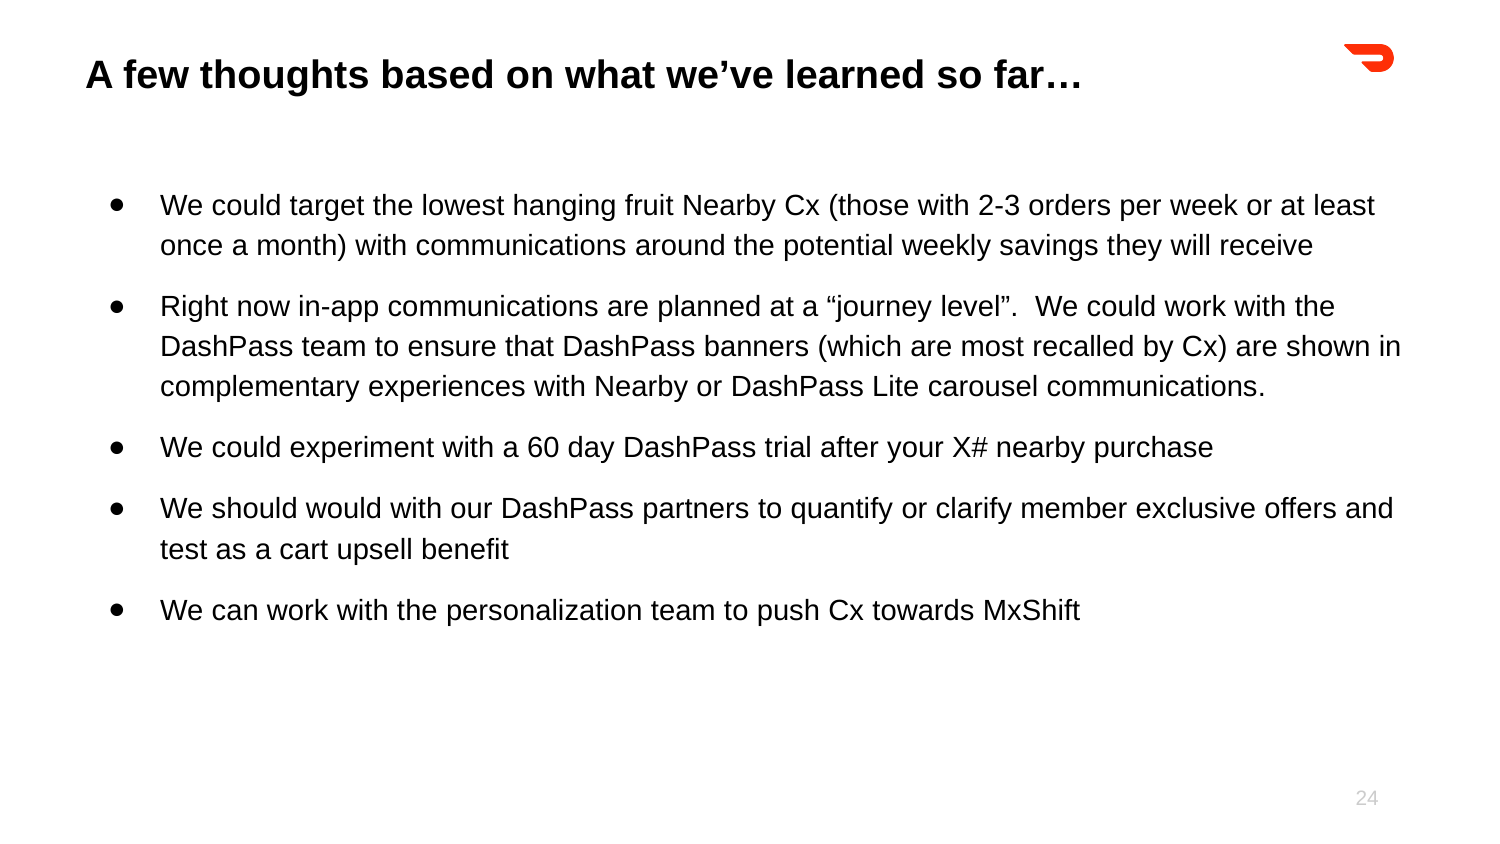

A few thoughts based on what we’ve learned so far…
We could target the lowest hanging fruit Nearby Cx (those with 2-3 orders per week or at least once a month) with communications around the potential weekly savings they will receive
Right now in-app communications are planned at a “journey level”.  We could work with the DashPass team to ensure that DashPass banners (which are most recalled by Cx) are shown in complementary experiences with Nearby or DashPass Lite carousel communications.
We could experiment with a 60 day DashPass trial after your X# nearby purchase
We should would with our DashPass partners to quantify or clarify member exclusive offers and test as a cart upsell benefit
We can work with the personalization team to push Cx towards MxShift
24